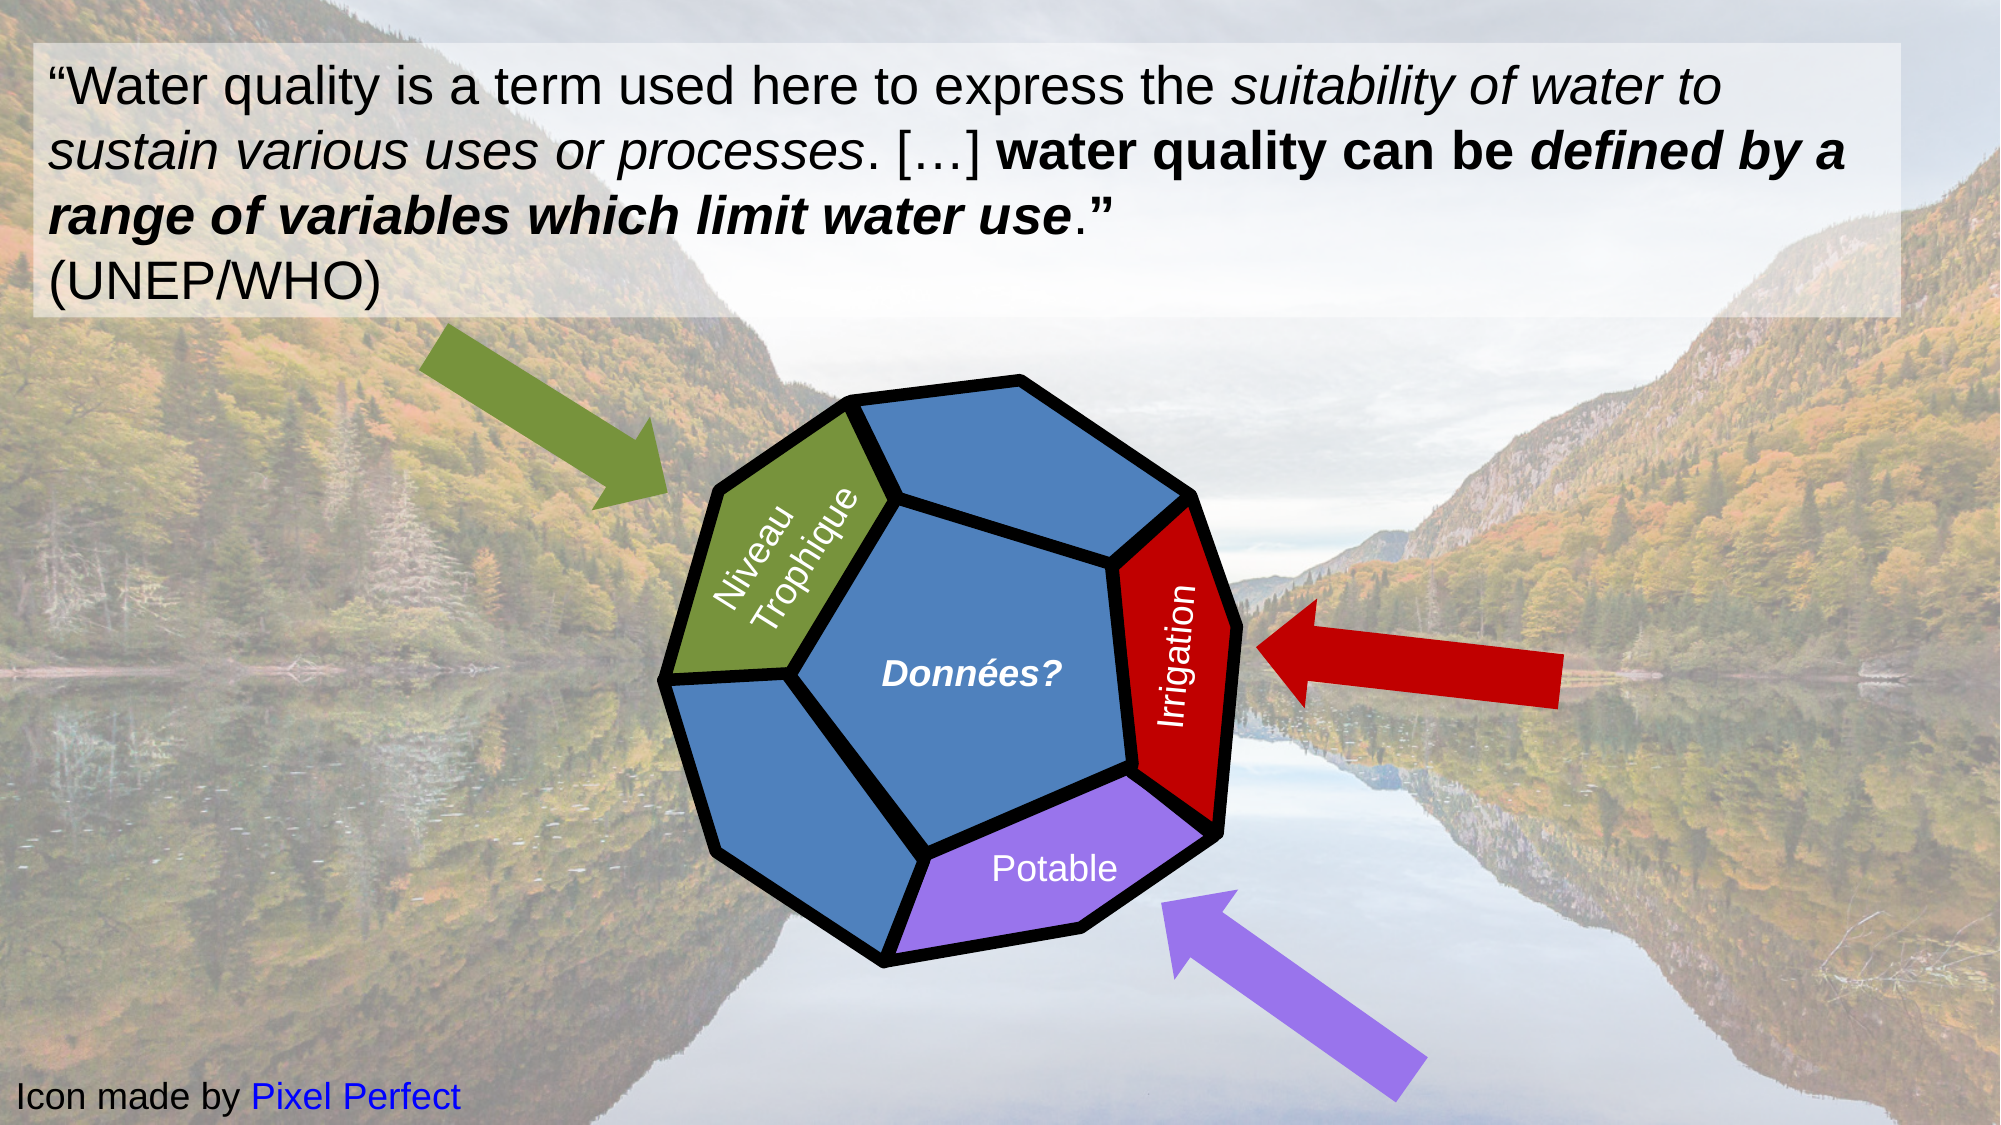

“Water quality is a term used here to express the suitability of water to sustain various uses or processes. […] water quality can be defined by a range of variables which limit water use.”
(UNEP/WHO)

Niveau
Trophique

Irrigation
Données?

Potable

Icon made by Pixel Perfect